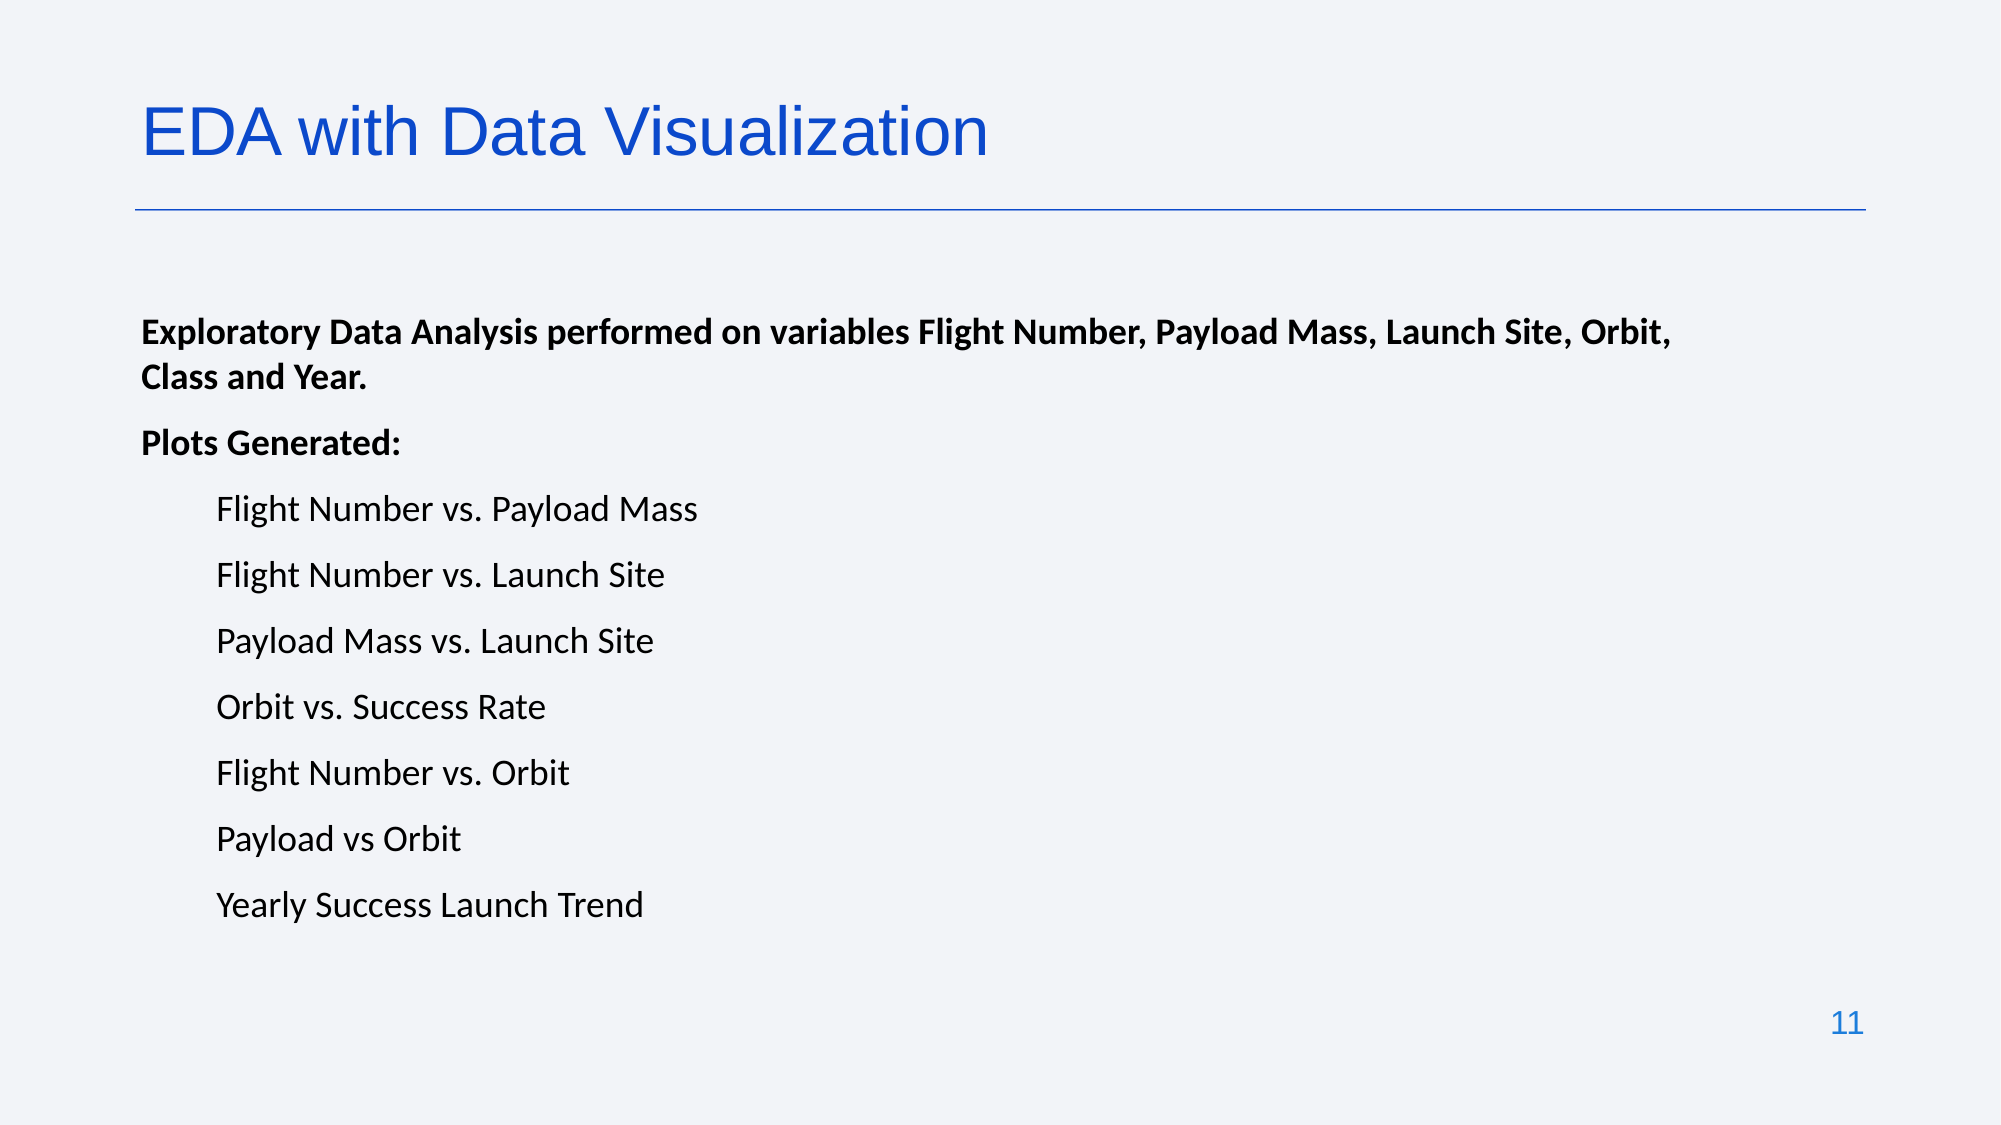

EDA with Data Visualization
Exploratory Data Analysis performed on variables Flight Number, Payload Mass, Launch Site, Orbit, Class and Year.
Plots Generated:
Flight Number vs. Payload Mass
Flight Number vs. Launch Site
Payload Mass vs. Launch Site
Orbit vs. Success Rate
Flight Number vs. Orbit
Payload vs Orbit
Yearly Success Launch Trend

11